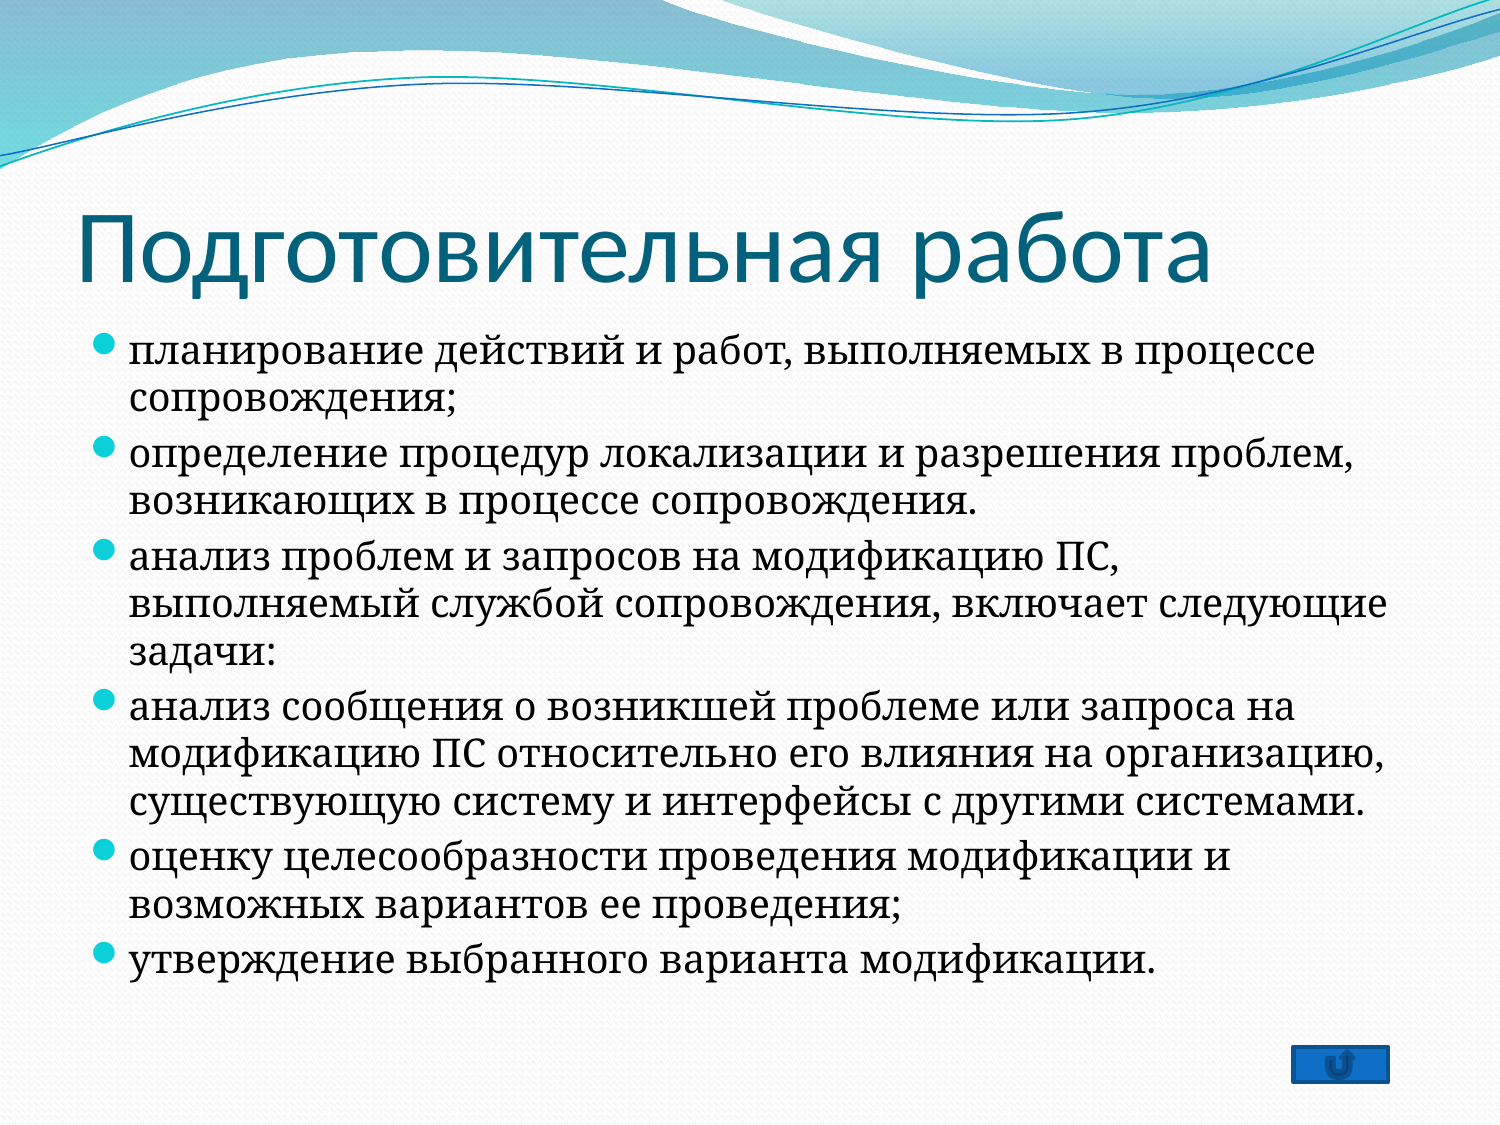

# Подготовительная работа
планирование действий и работ, выполняемых в процессе сопровождения;
определение процедур локализации и разрешения проблем, возникающих в процессе сопровождения.
анализ проблем и запросов на модификацию ПС, выполняемый службой сопровождения, включает следующие задачи:
анализ сообщения о возникшей проблеме или запроса на модификацию ПС относительно его влияния на организацию, существующую систему и интерфейсы с другими системами.
оценку целесообразности проведения модификации и возможных вариантов ее проведения;
утверждение выбранного варианта модификации.